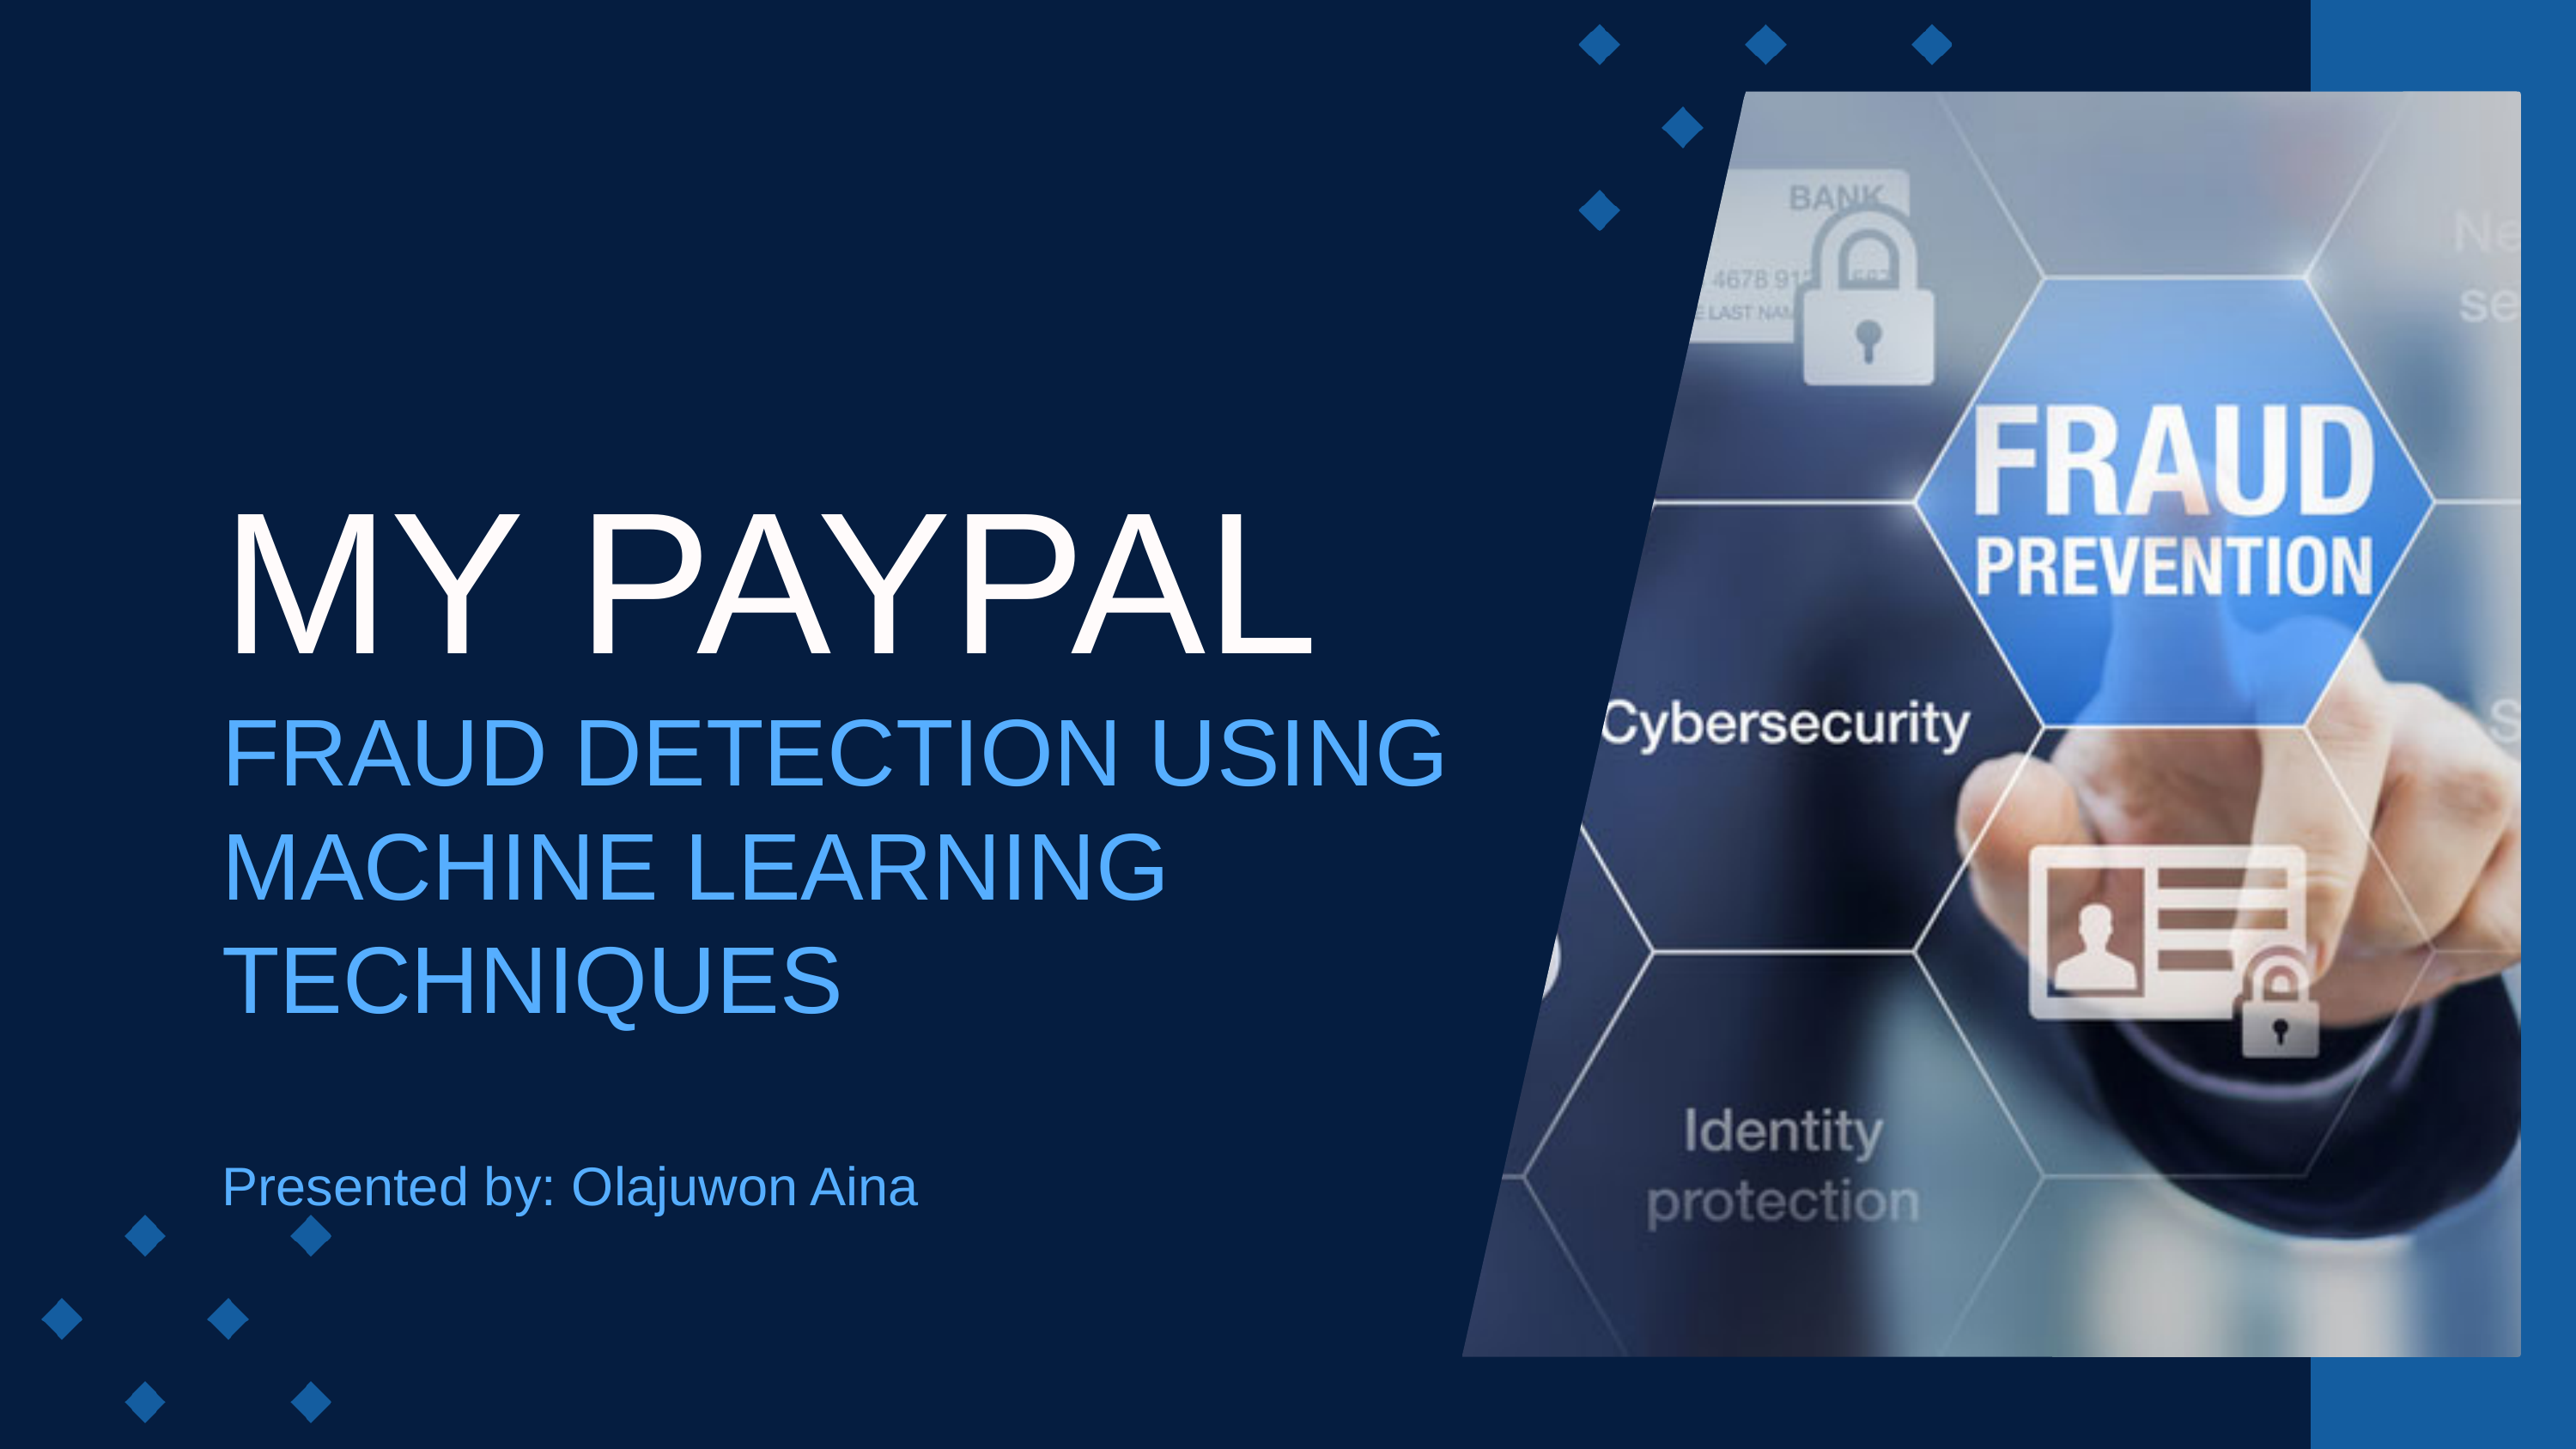

MY PAYPAL

FRAUD DETECTION USING MACHINE LEARNING TECHNIQUES
Presented by: Olajuwon Aina